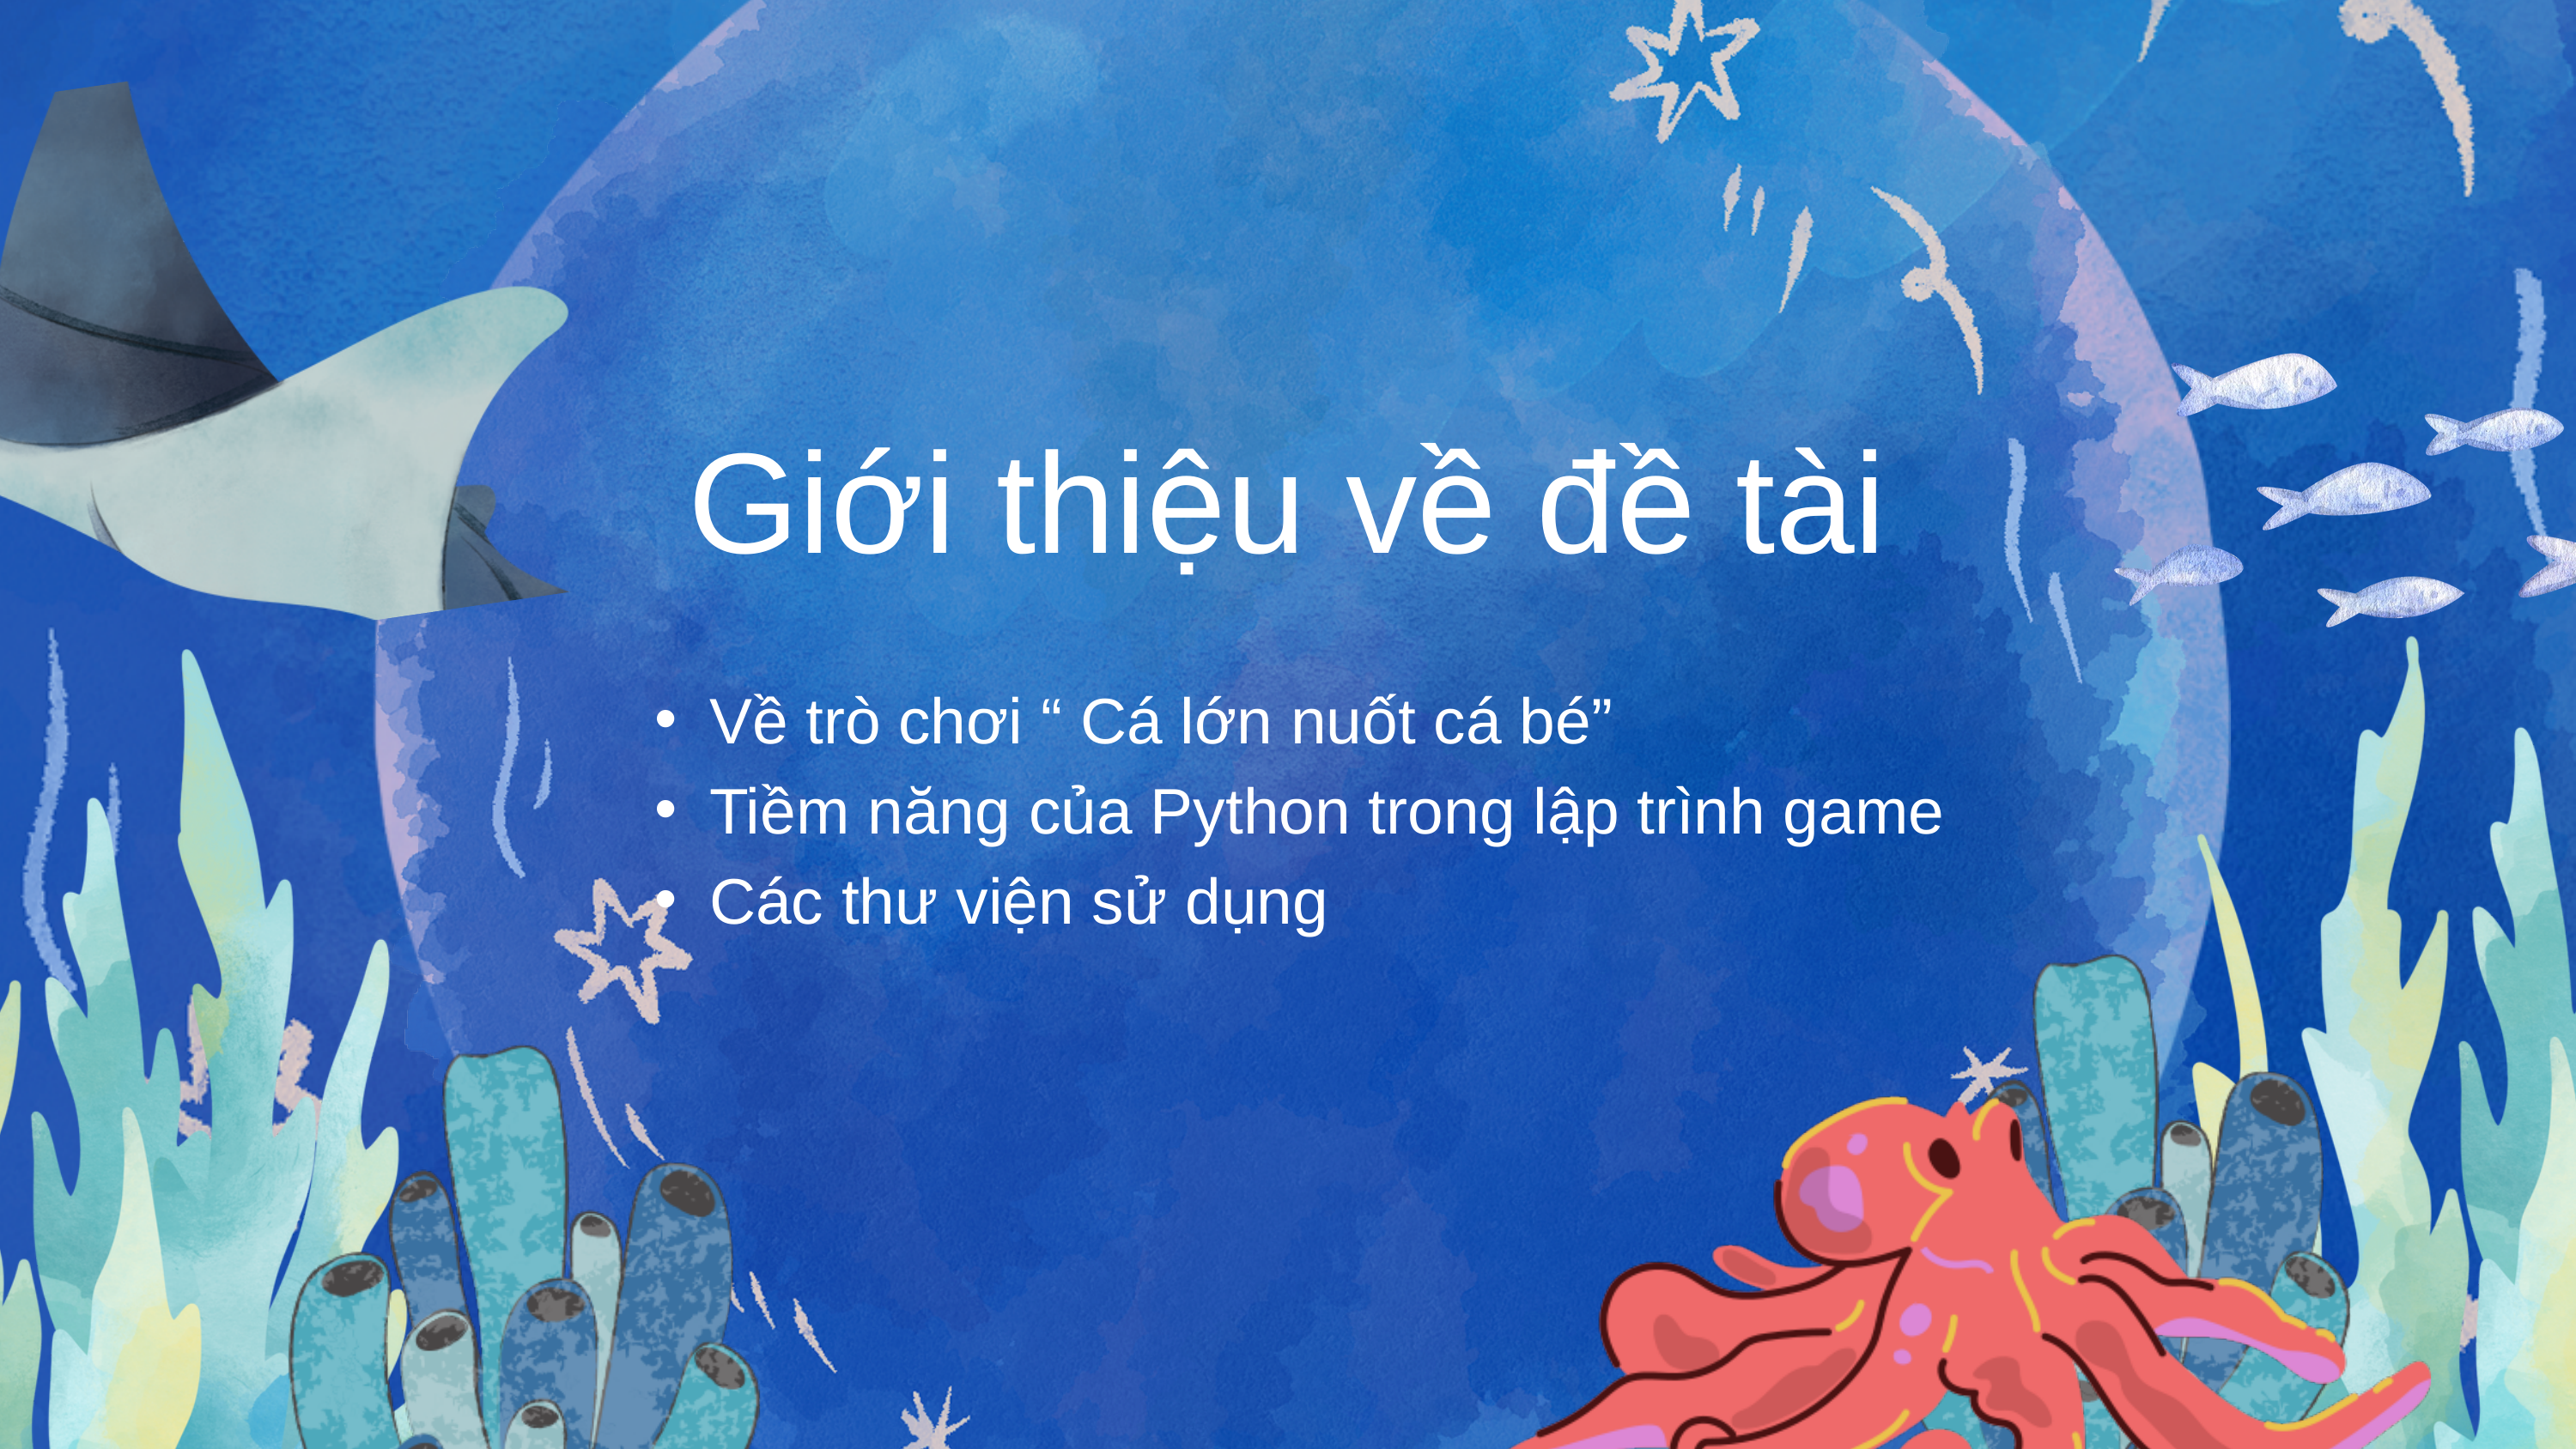

Giới thiệu về đề tài

Về trò chơi “ Cá lớn nuốt cá bé”
Tiềm năng của Python trong lập trình game
Các thư viện sử dụng